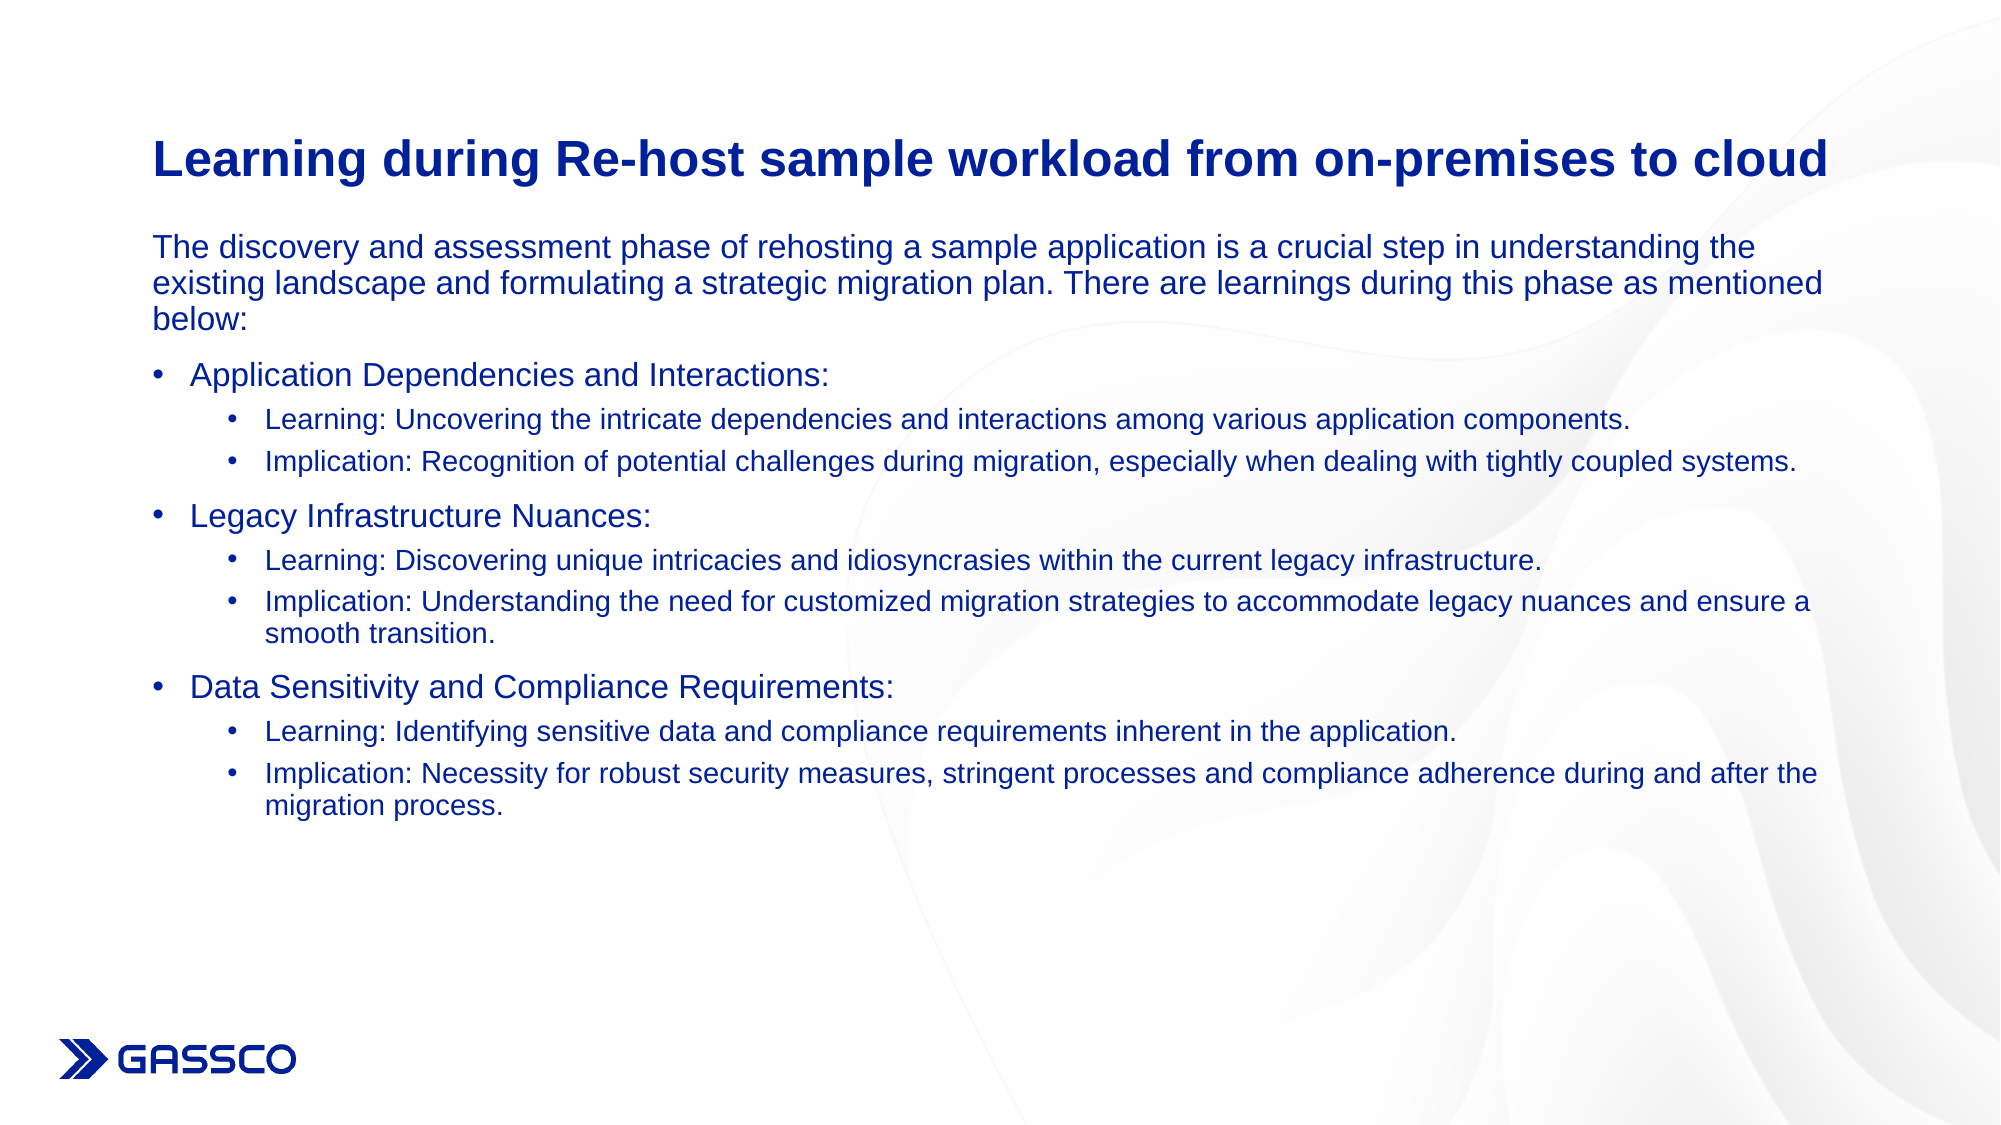

# Learning during Re-host sample workload from on-premises to cloud
The discovery and assessment phase of rehosting a sample application is a crucial step in understanding the existing landscape and formulating a strategic migration plan. There are learnings during this phase as mentioned below:
Application Dependencies and Interactions:
Learning: Uncovering the intricate dependencies and interactions among various application components.
Implication: Recognition of potential challenges during migration, especially when dealing with tightly coupled systems.
Legacy Infrastructure Nuances:
Learning: Discovering unique intricacies and idiosyncrasies within the current legacy infrastructure.
Implication: Understanding the need for customized migration strategies to accommodate legacy nuances and ensure a smooth transition.
Data Sensitivity and Compliance Requirements:
Learning: Identifying sensitive data and compliance requirements inherent in the application.
Implication: Necessity for robust security measures, stringent processes and compliance adherence during and after the migration process.